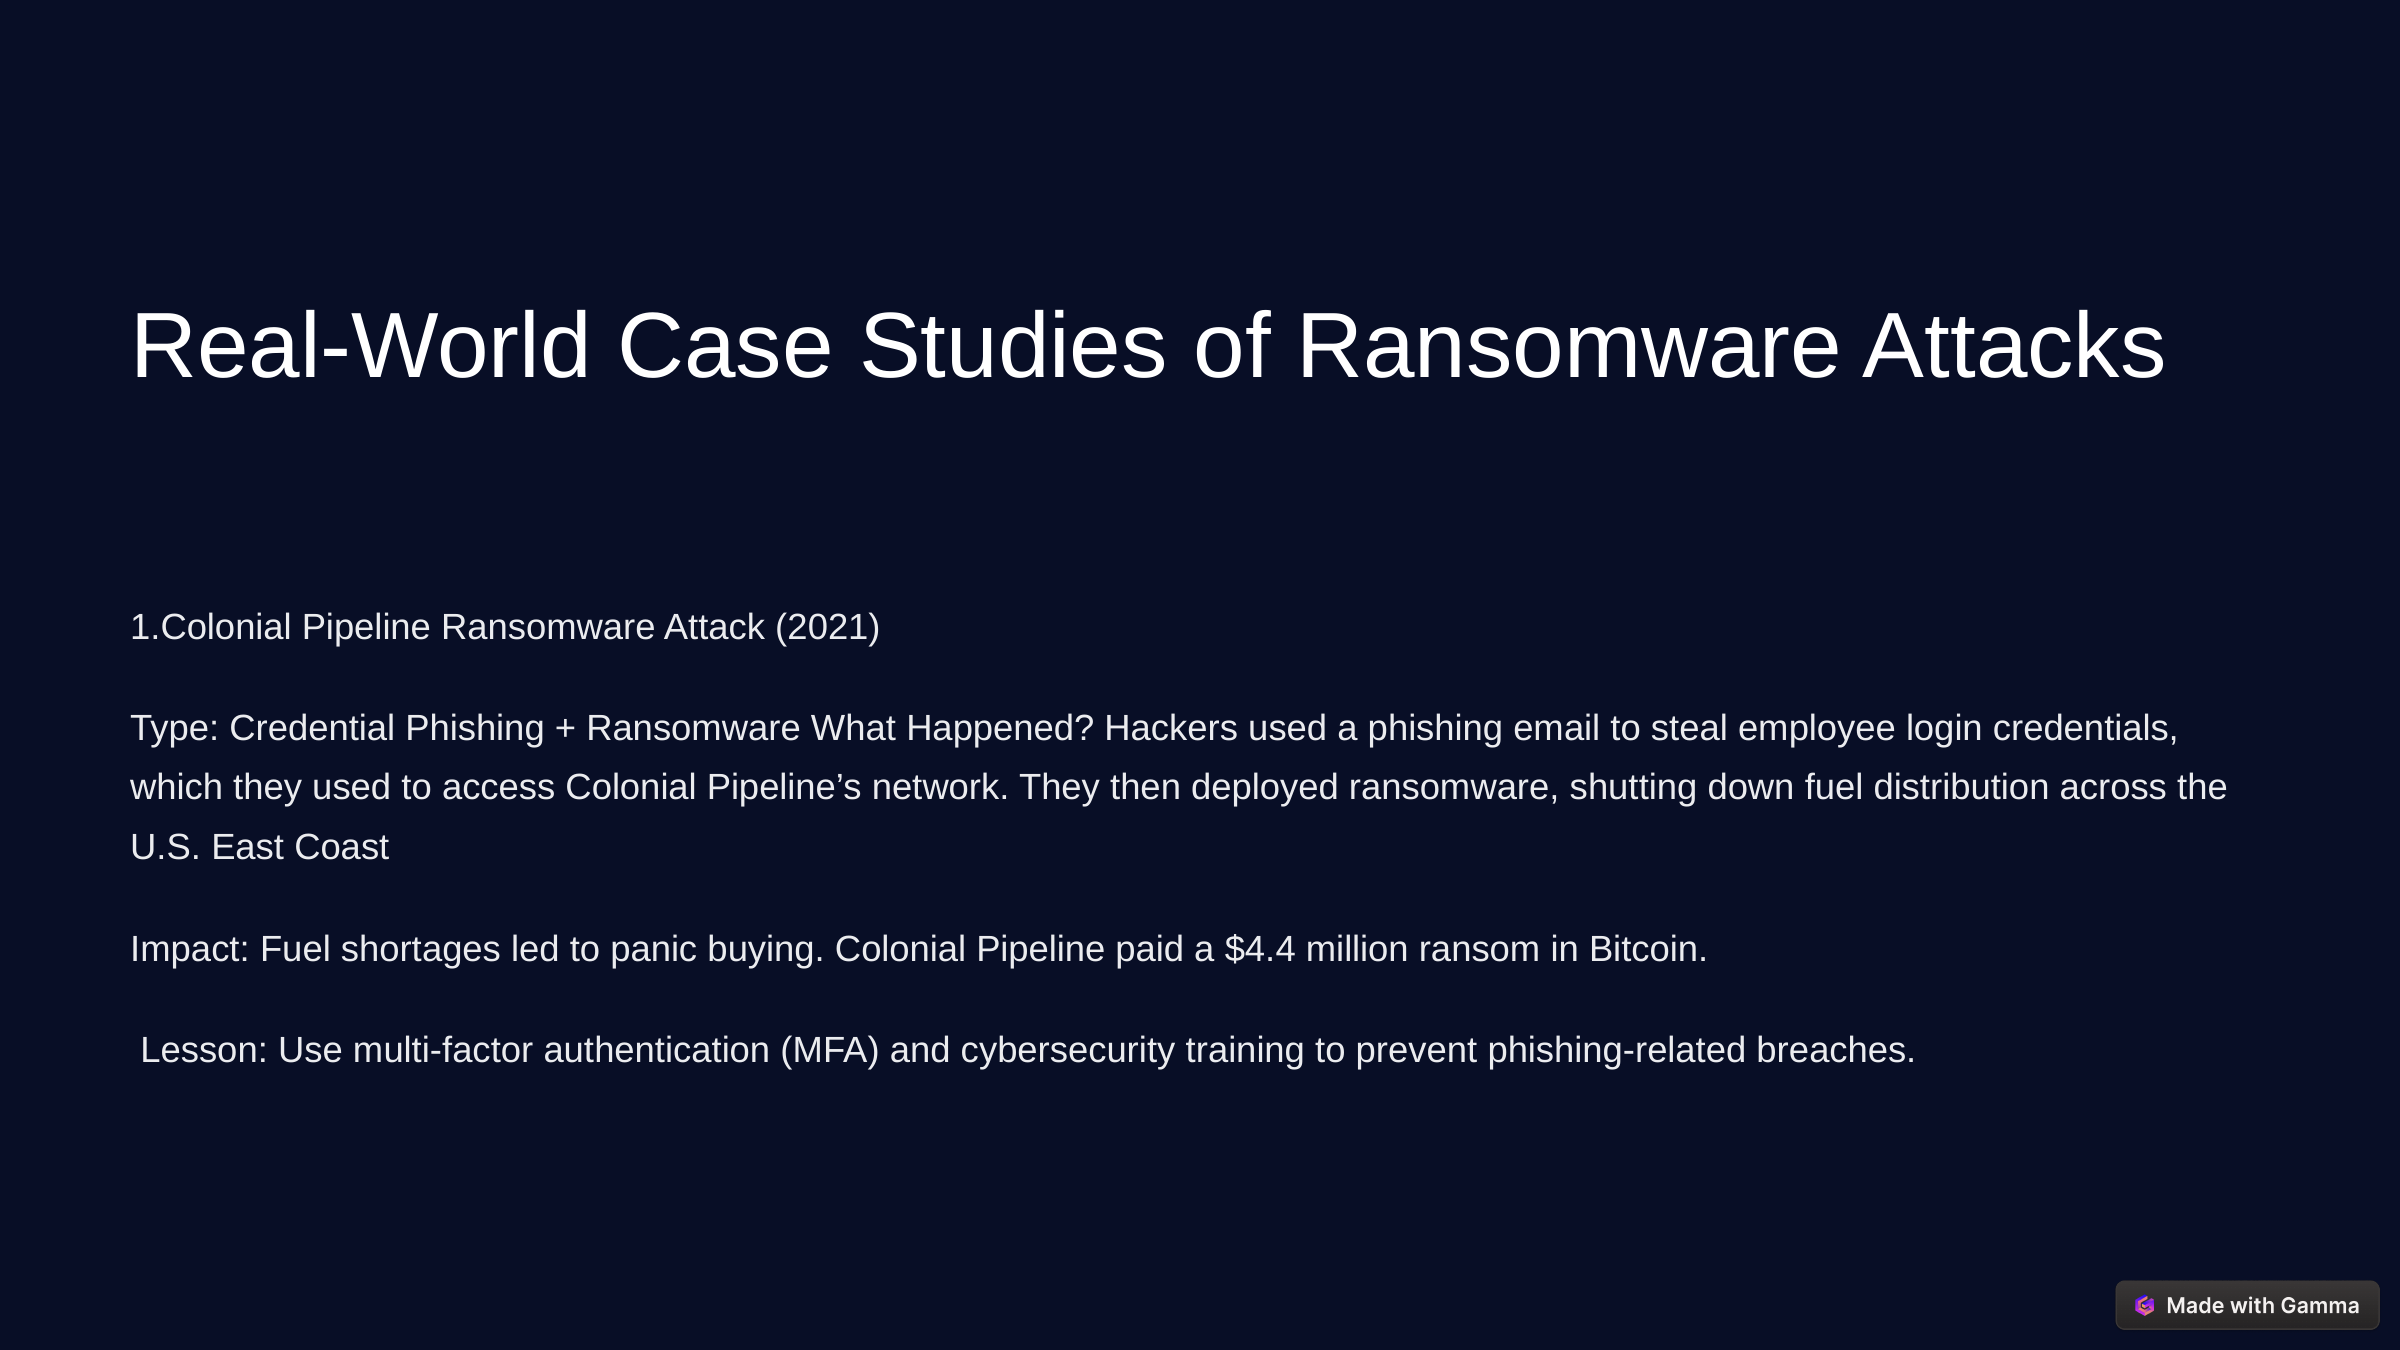

Real-World Case Studies of Ransomware Attacks
1.Colonial Pipeline Ransomware Attack (2021)
Type: Credential Phishing + Ransomware What Happened? Hackers used a phishing email to steal employee login credentials, which they used to access Colonial Pipeline’s network. They then deployed ransomware, shutting down fuel distribution across the U.S. East Coast
Impact: Fuel shortages led to panic buying. Colonial Pipeline paid a $4.4 million ransom in Bitcoin.
 Lesson: Use multi-factor authentication (MFA) and cybersecurity training to prevent phishing-related breaches.